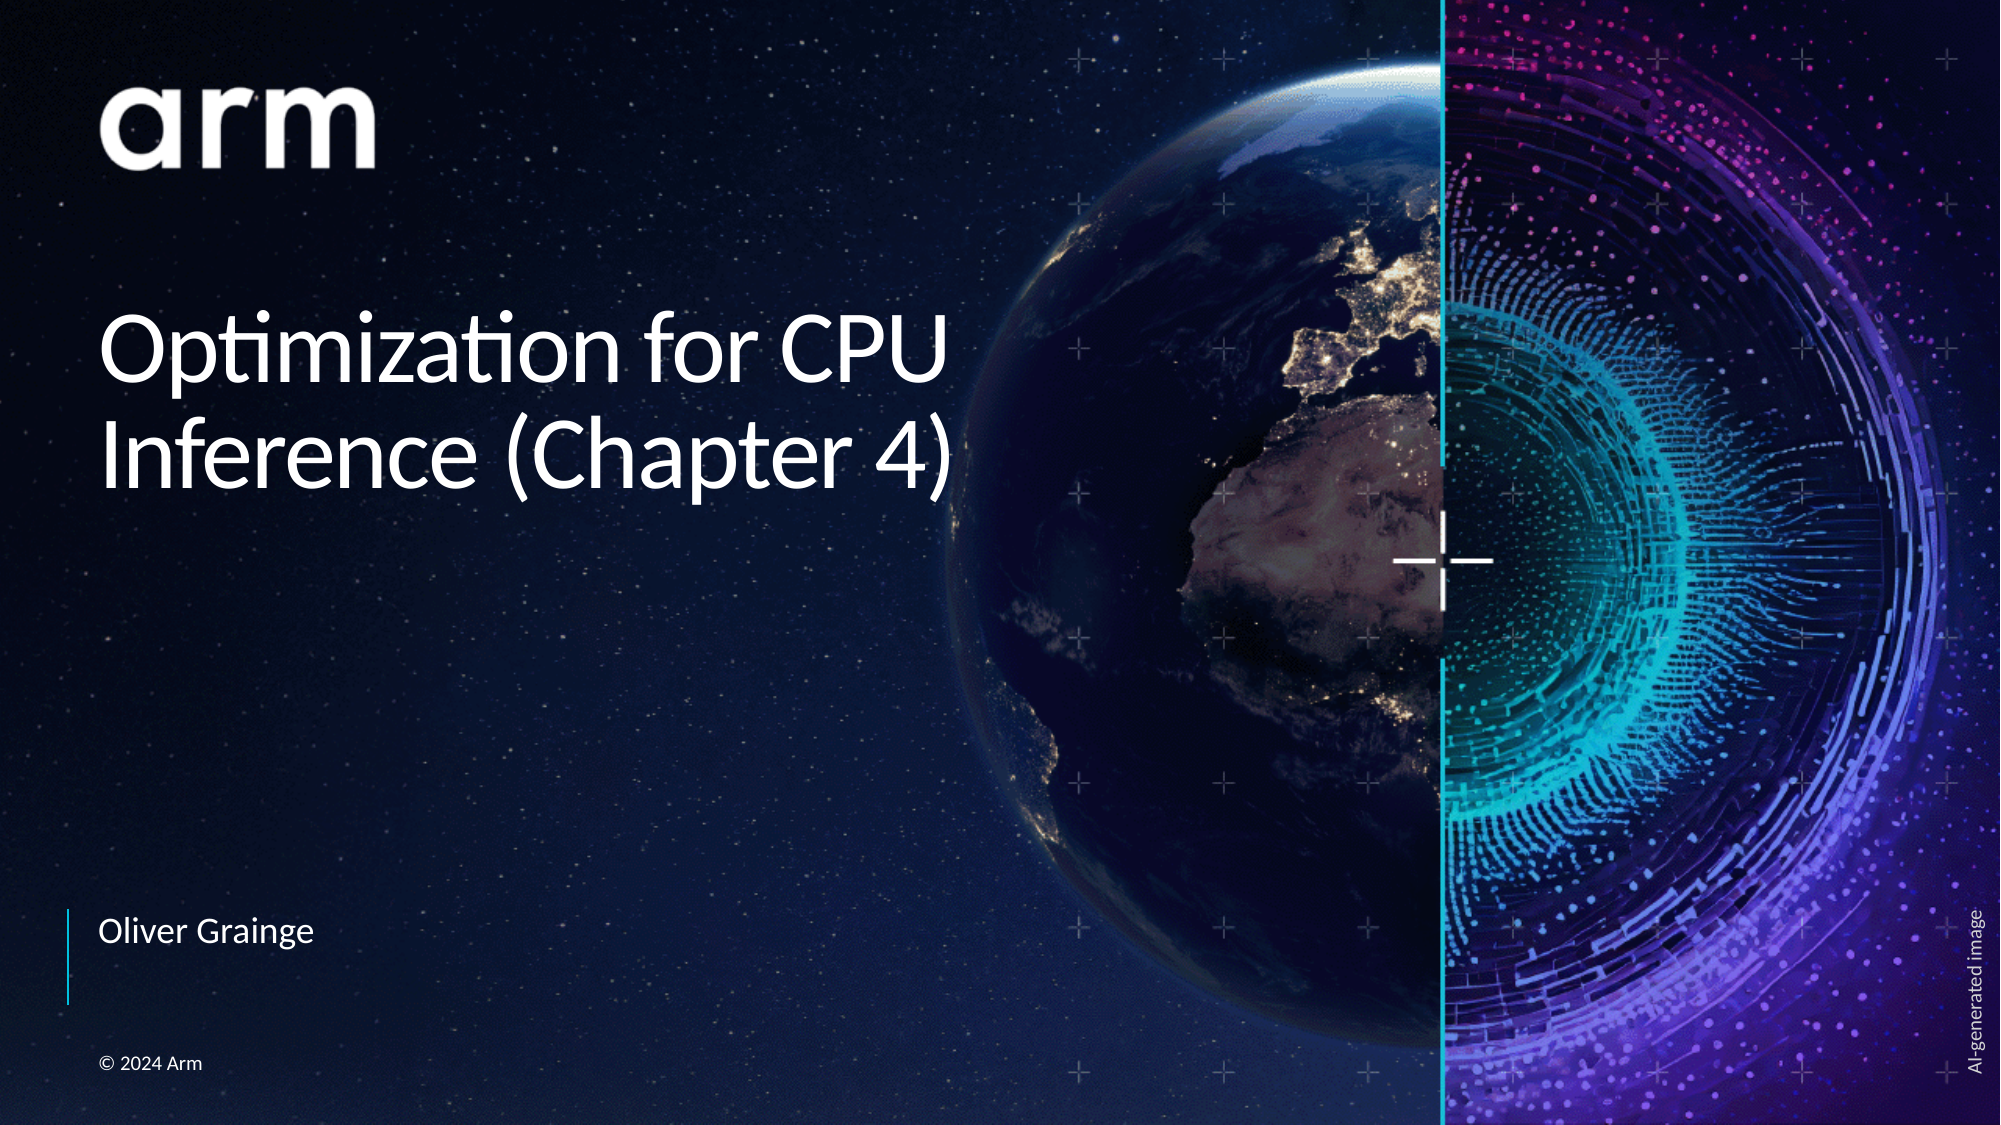

# Optimization for CPU Inference (Chapter 4)

Oliver Grainge